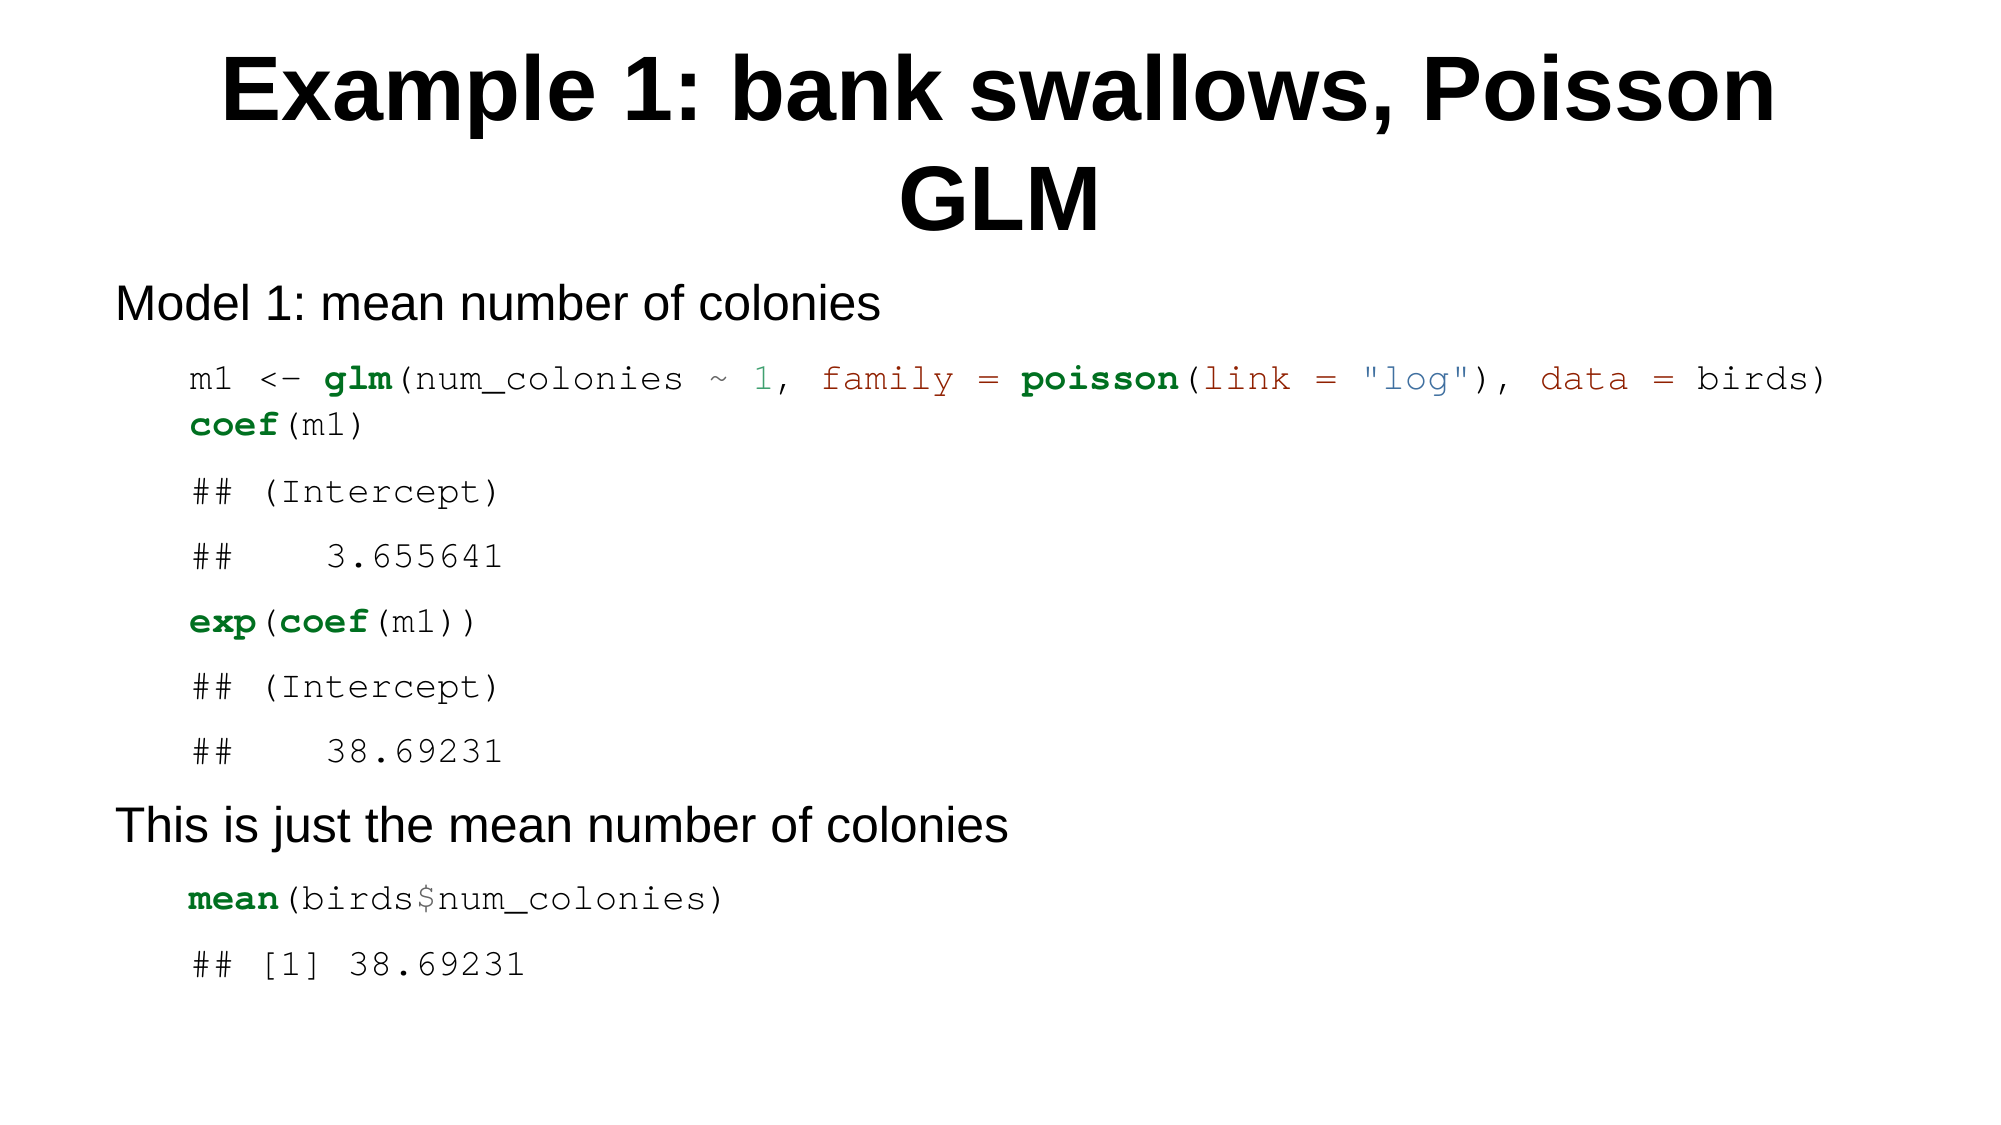

# Example 1: bank swallows, Poisson GLM
Model 1: mean number of colonies
m1 <- glm(num_colonies ~ 1, family = poisson(link = "log"), data = birds)
coef(m1)
## (Intercept)
##    3.655641
exp(coef(m1))
## (Intercept)
##    38.69231
This is just the mean number of colonies
mean(birds$num_colonies)
## [1] 38.69231